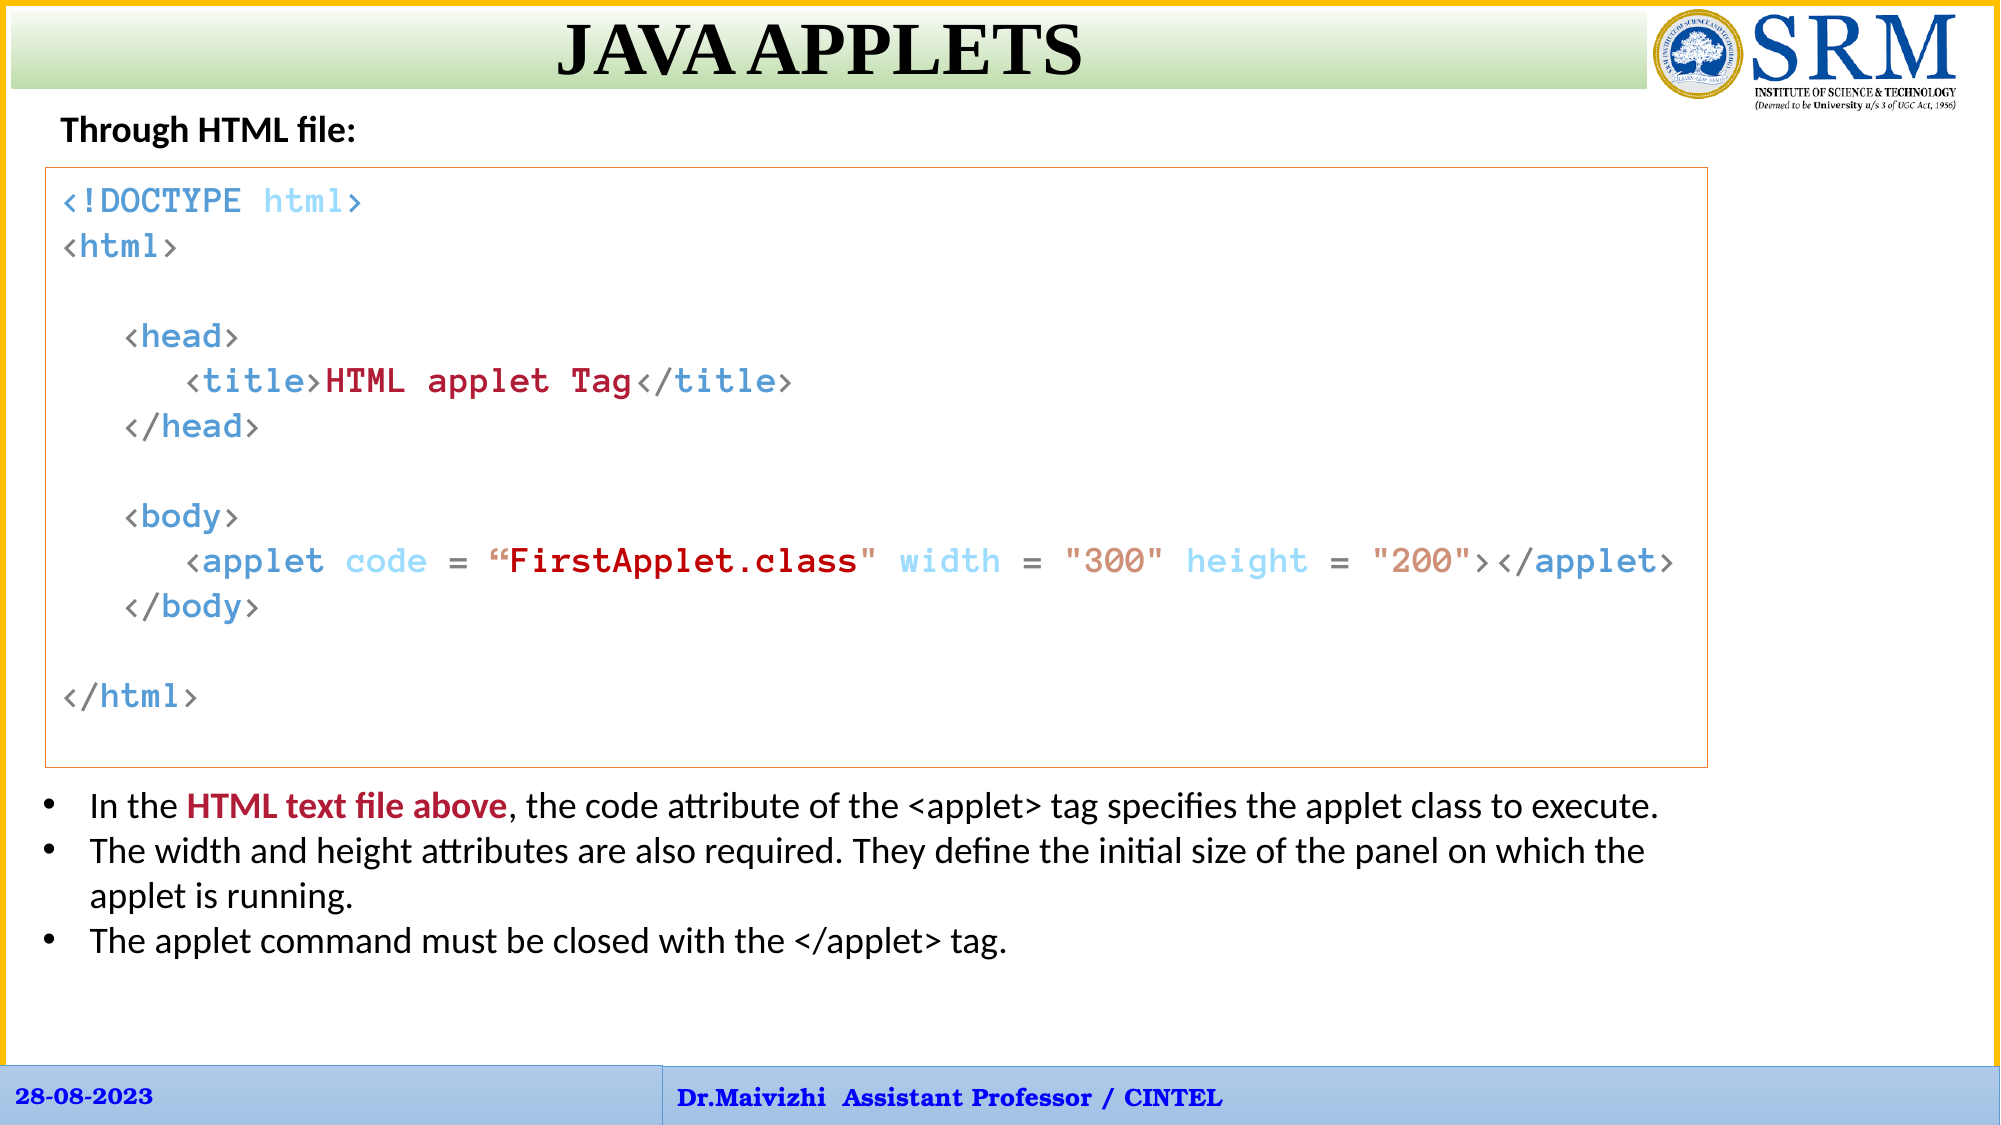

JAVA APPLETS
# JAVA APPLETS
Through HTML file:

<!DOCTYPE html>
<html>
   <head>
      <title>HTML applet Tag</title>
   </head>
   <body>
      <applet code = “FirstApplet.class" width = "300" height = "200"></applet>
   </body>

</html>

In the HTML text file above, the code attribute of the <applet> tag specifies the applet class to execute.
The width and height attributes are also required. They define the initial size of the panel on which the applet is running.
The applet command must be closed with the </applet> tag.
APP Faculties - CINTEL
28-08-2023
59
28-08-2023
Dr.Maivizhi  Assistant Professor / CINTEL